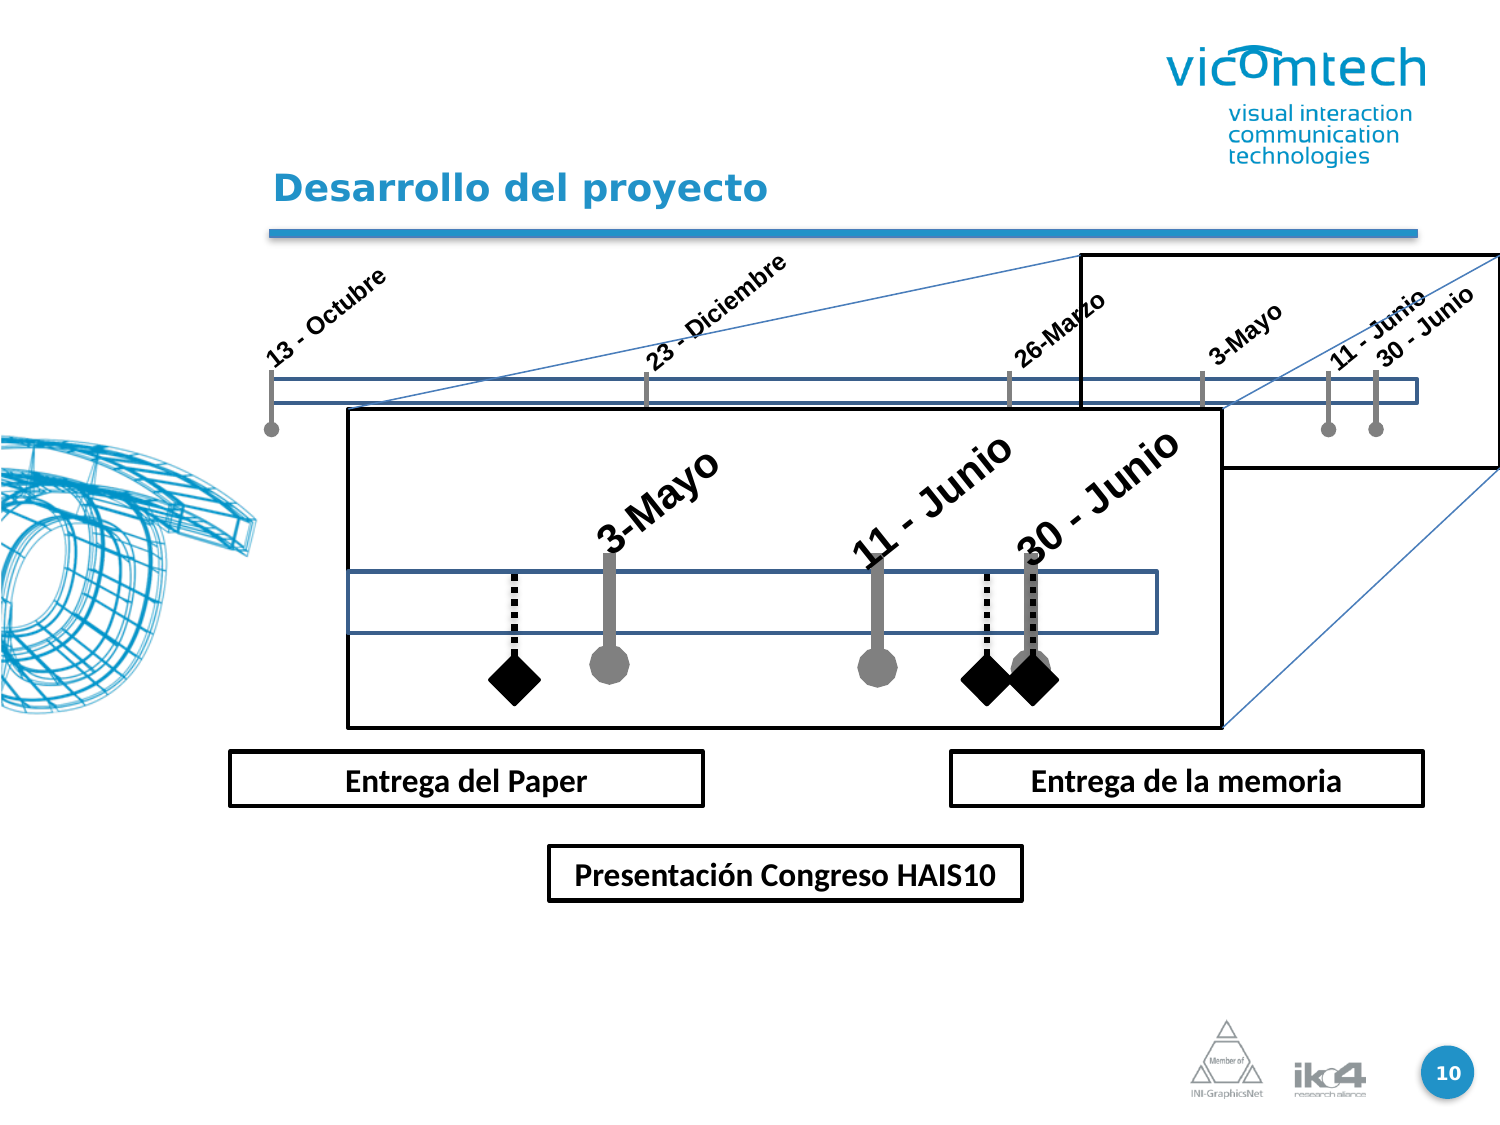

Desarrollo del proyecto

30 - Junio
11 - Junio
3-Mayo

23 - Diciembre
13 - Octubre
30 - Junio
11 - Junio
26-Marzo
3-Mayo

Entrega del Paper

Presentación Congreso HAIS10

Entrega de la memoria
10